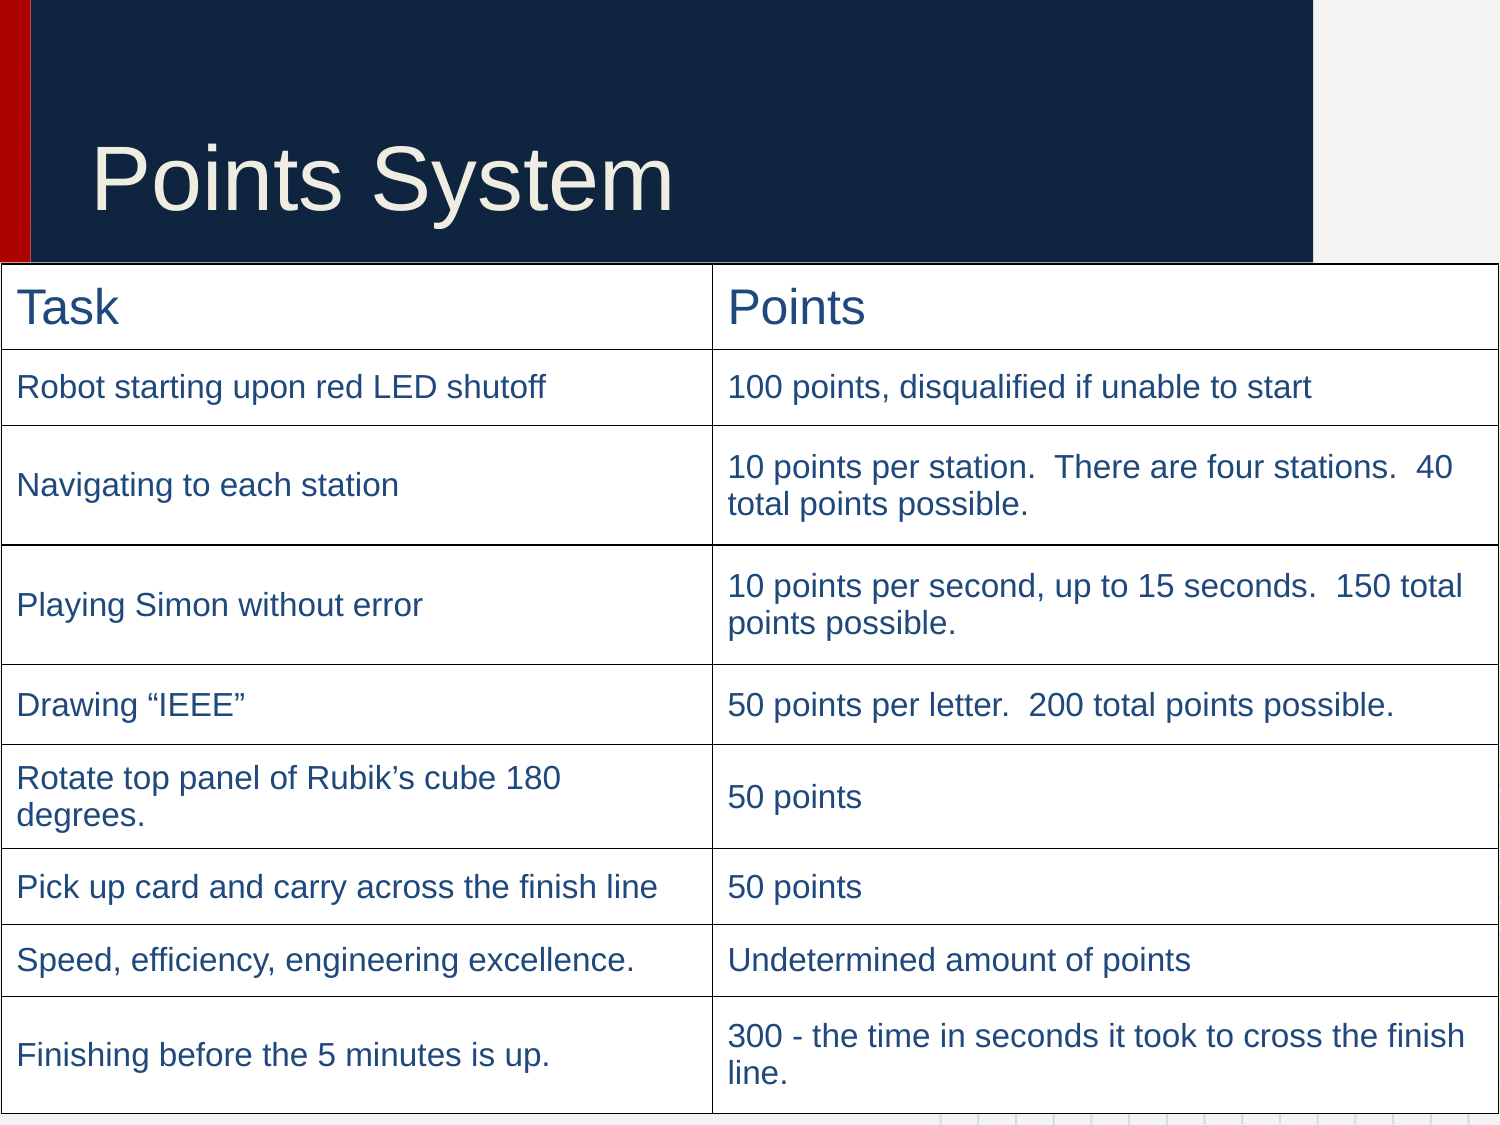

# Points System
| Task | Points |
| --- | --- |
| Robot starting upon red LED shutoff | 100 points, disqualified if unable to start |
| Navigating to each station | 10 points per station. There are four stations. 40 total points possible. |
| Playing Simon without error | 10 points per second, up to 15 seconds. 150 total points possible. |
| Drawing “IEEE” | 50 points per letter. 200 total points possible. |
| Rotate top panel of Rubik’s cube 180 degrees. | 50 points |
| Pick up card and carry across the finish line | 50 points |
| Speed, efficiency, engineering excellence. | Undetermined amount of points |
| Finishing before the 5 minutes is up. | 300 - the time in seconds it took to cross the finish line. |